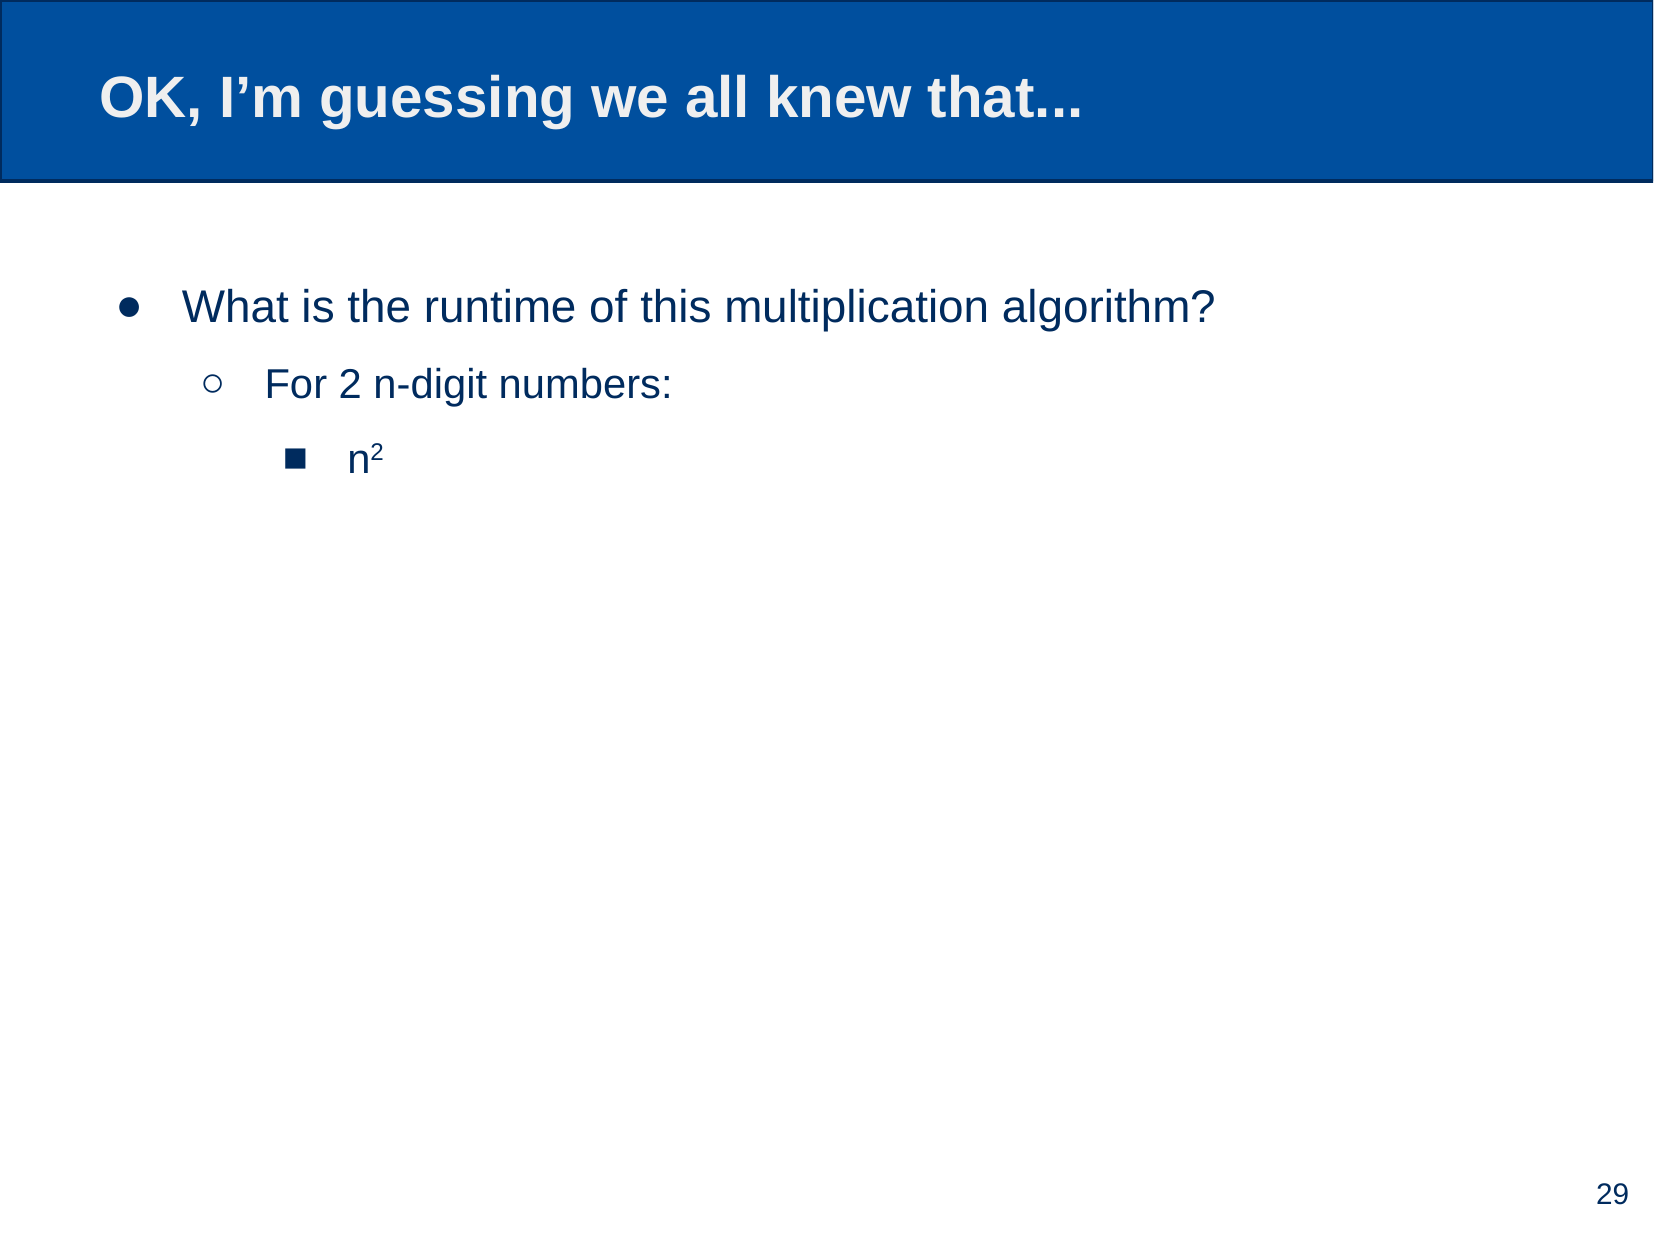

# OK, I’m guessing we all knew that...
What is the runtime of this multiplication algorithm?
For 2 n-digit numbers:
n2
29